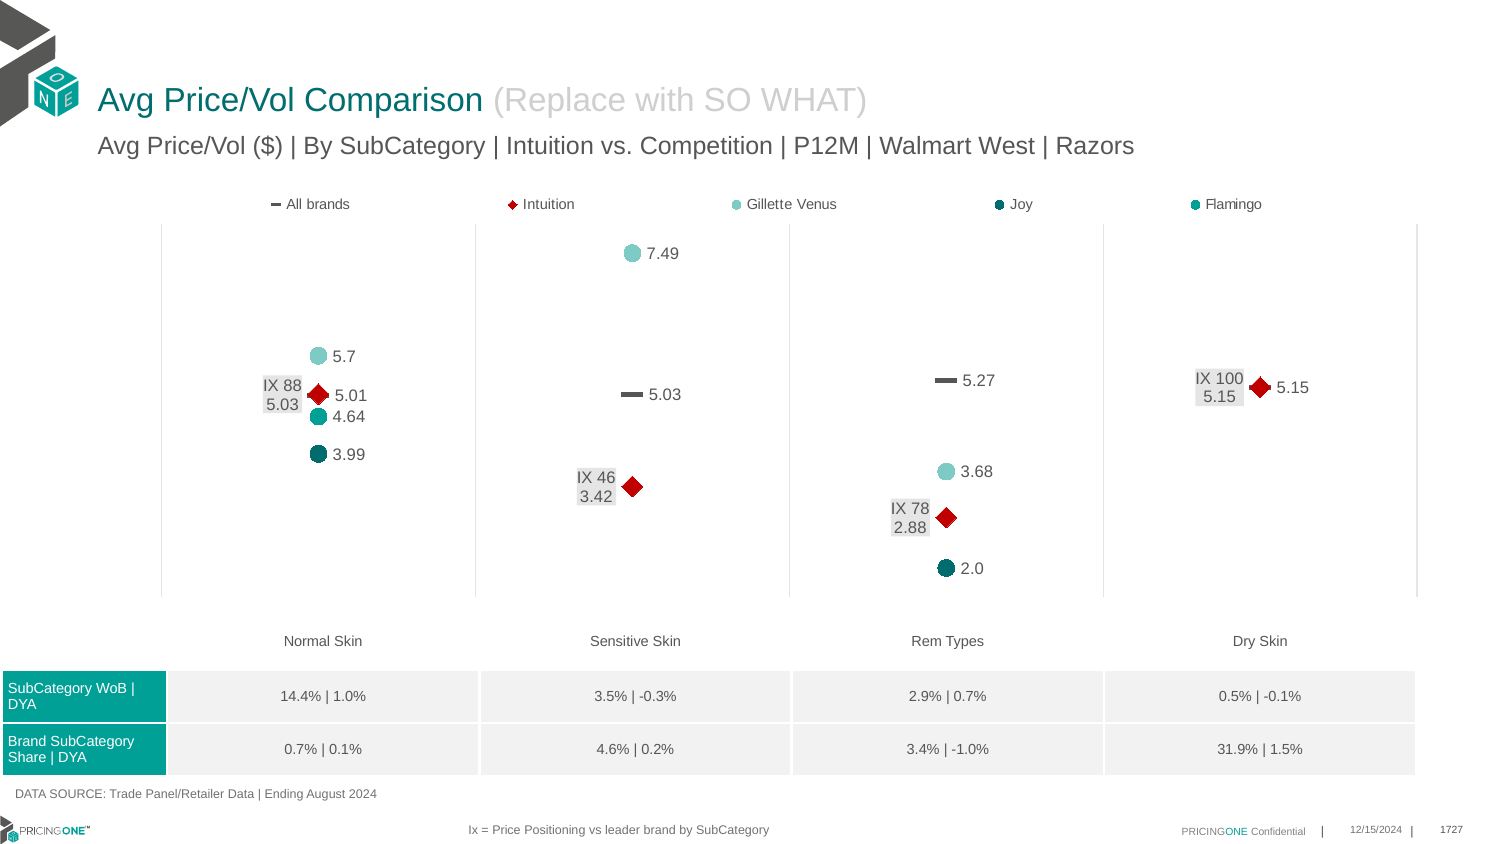

# Avg Price/Vol Comparison (Replace with SO WHAT)
Avg Price/Vol ($) | By SubCategory | Intuition vs. Competition | P12M | Walmart West | Razors

### Chart

| Category | All brands | Intuition | Gillette Venus | Joy | Flamingo |
|---|---|---|---|---|---|
| IX 88 | 5.01 | 5.03 | 5.7 | 3.99 | 4.64 |
| IX 46 | 5.03 | 3.42 | 7.49 | None | None |
| IX 78 | 5.27 | 2.88 | 3.68 | 2.0 | None |
| IX 100 | 5.15 | 5.15 | None | None | None |
|  | Normal Skin | Sensitive Skin | Rem Types | Dry Skin |
| --- | --- | --- | --- | --- |
| SubCategory WoB | DYA | 14.4% | 1.0% | 3.5% | -0.3% | 2.9% | 0.7% | 0.5% | -0.1% |
| Brand SubCategory Share | DYA | 0.7% | 0.1% | 4.6% | 0.2% | 3.4% | -1.0% | 31.9% | 1.5% |
DATA SOURCE: Trade Panel/Retailer Data | Ending August 2024
Ix = Price Positioning vs leader brand by SubCategory
12/15/2024
1727